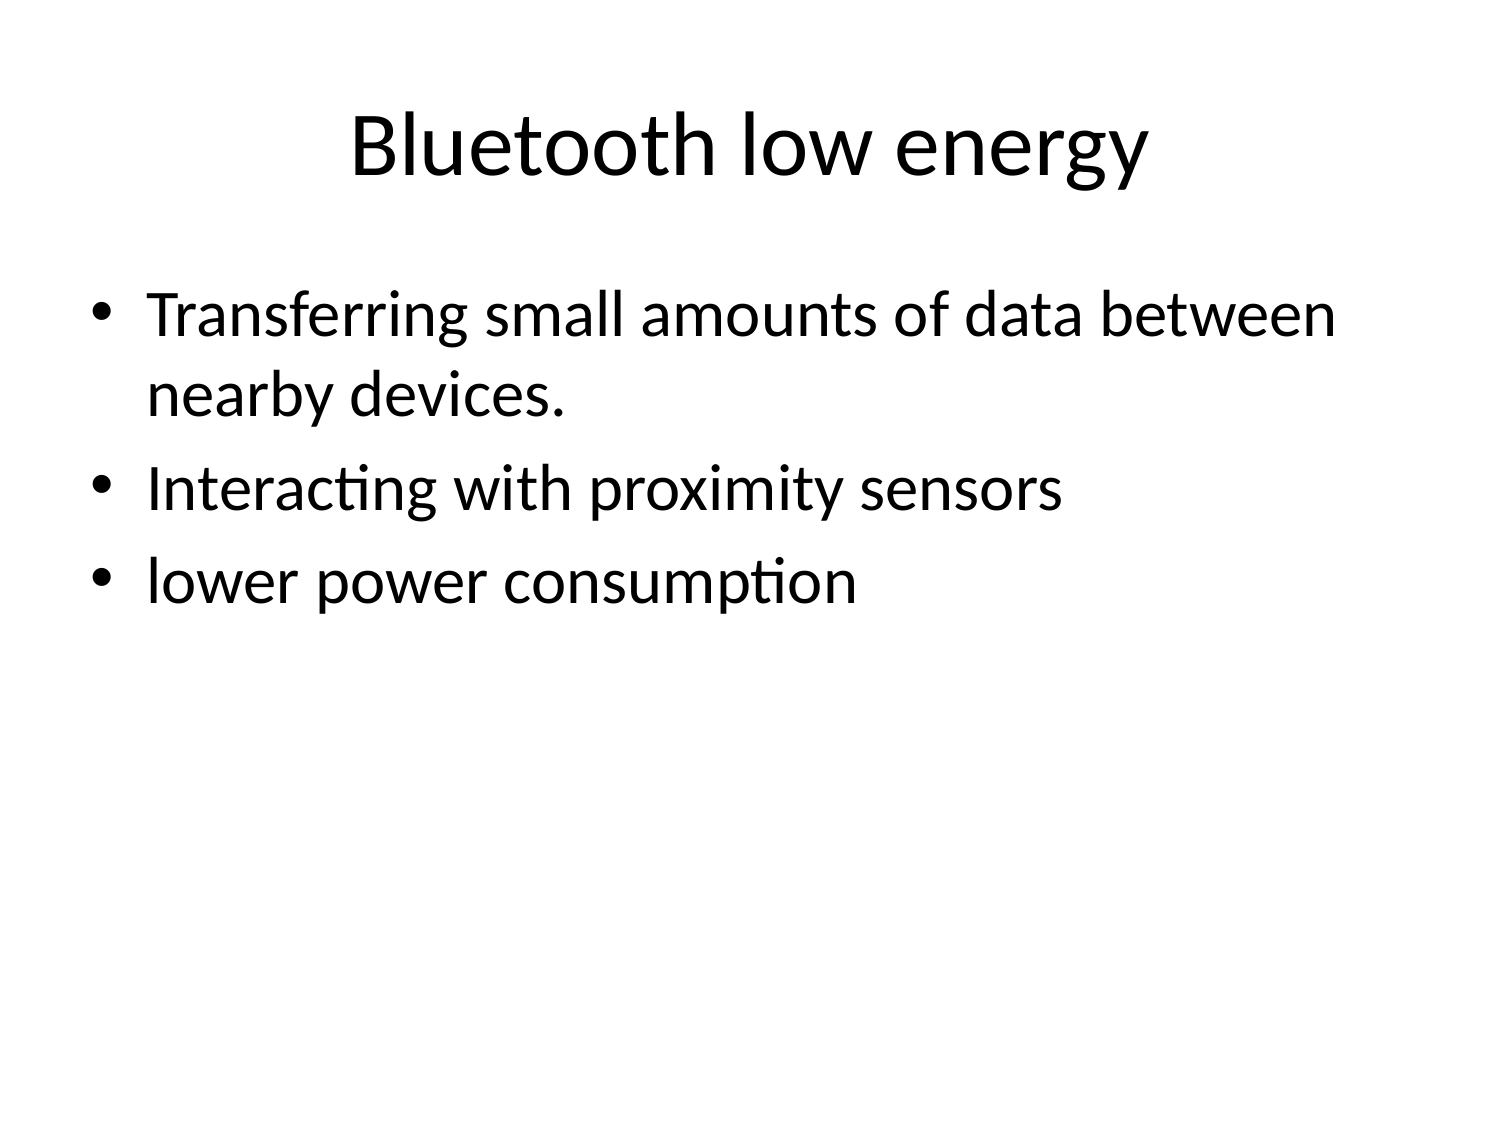

# Bluetooth low energy
Transferring small amounts of data between nearby devices.
Interacting with proximity sensors
lower power consumption